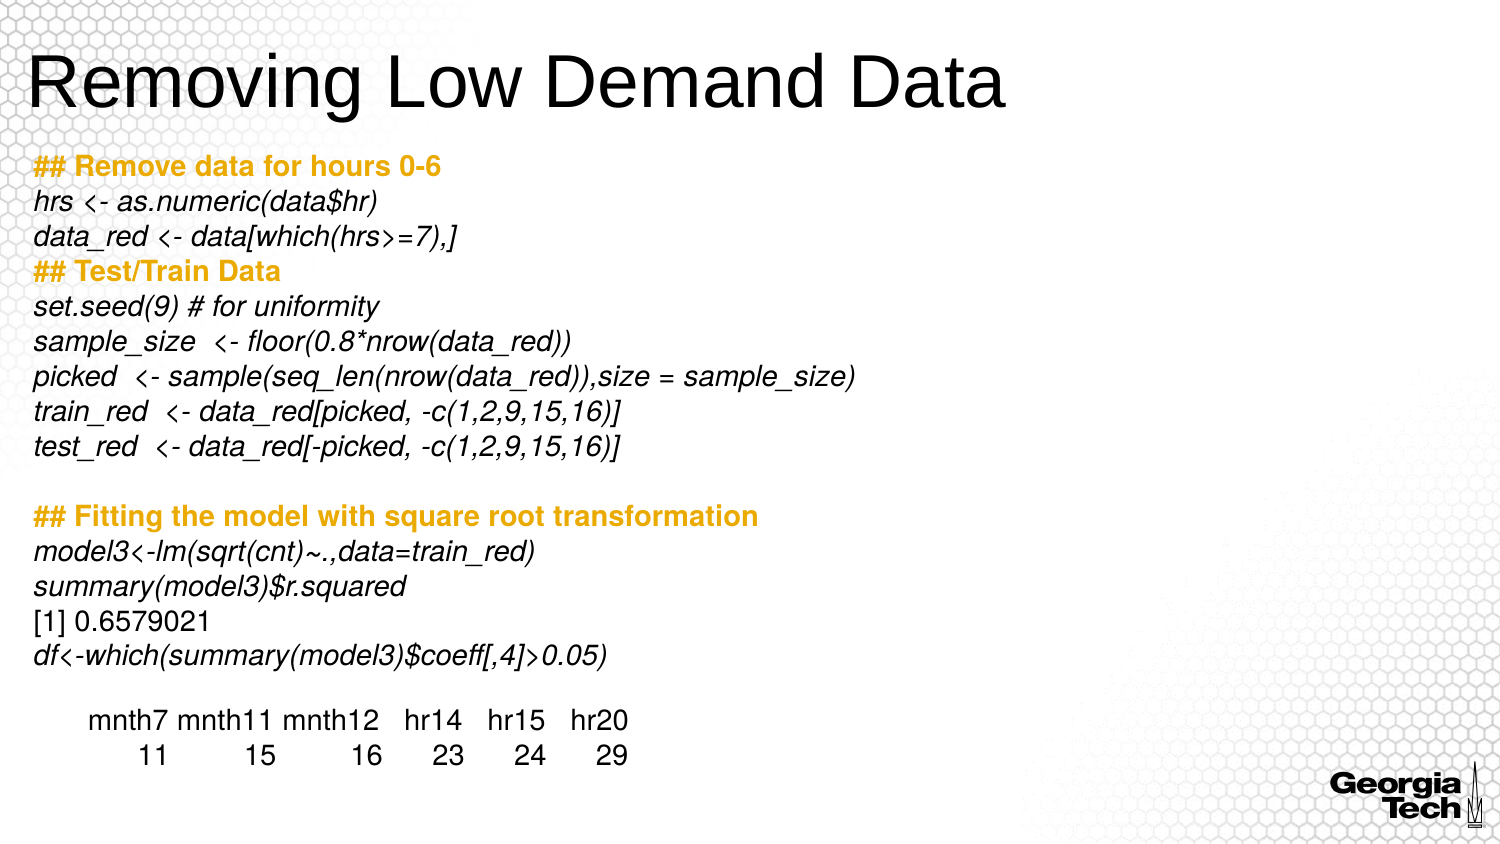

# Removing Low Demand Data
## Remove data for hours 0-6 hrs <- as.numeric(data$hr)
data_red <- data[which(hrs>=7),]
## Test/Train Data
set.seed(9) # for uniformity
sample_size  <- floor(0.8*nrow(data_red))
picked  <- sample(seq_len(nrow(data_red)),size = sample_size)
train_red  <- data_red[picked, -c(1,2,9,15,16)]
test_red  <- data_red[-picked, -c(1,2,9,15,16)]

## Fitting the model with square root transformation
model3<-lm(sqrt(cnt)~.,data=train_red)
summary(model3)$r.squared
[1] 0.6579021
df<-which(summary(model3)$coeff[,4]>0.05)

 mnth7 mnth11 mnth12   hr14   hr15   hr20
       11         15         16      23      24      29